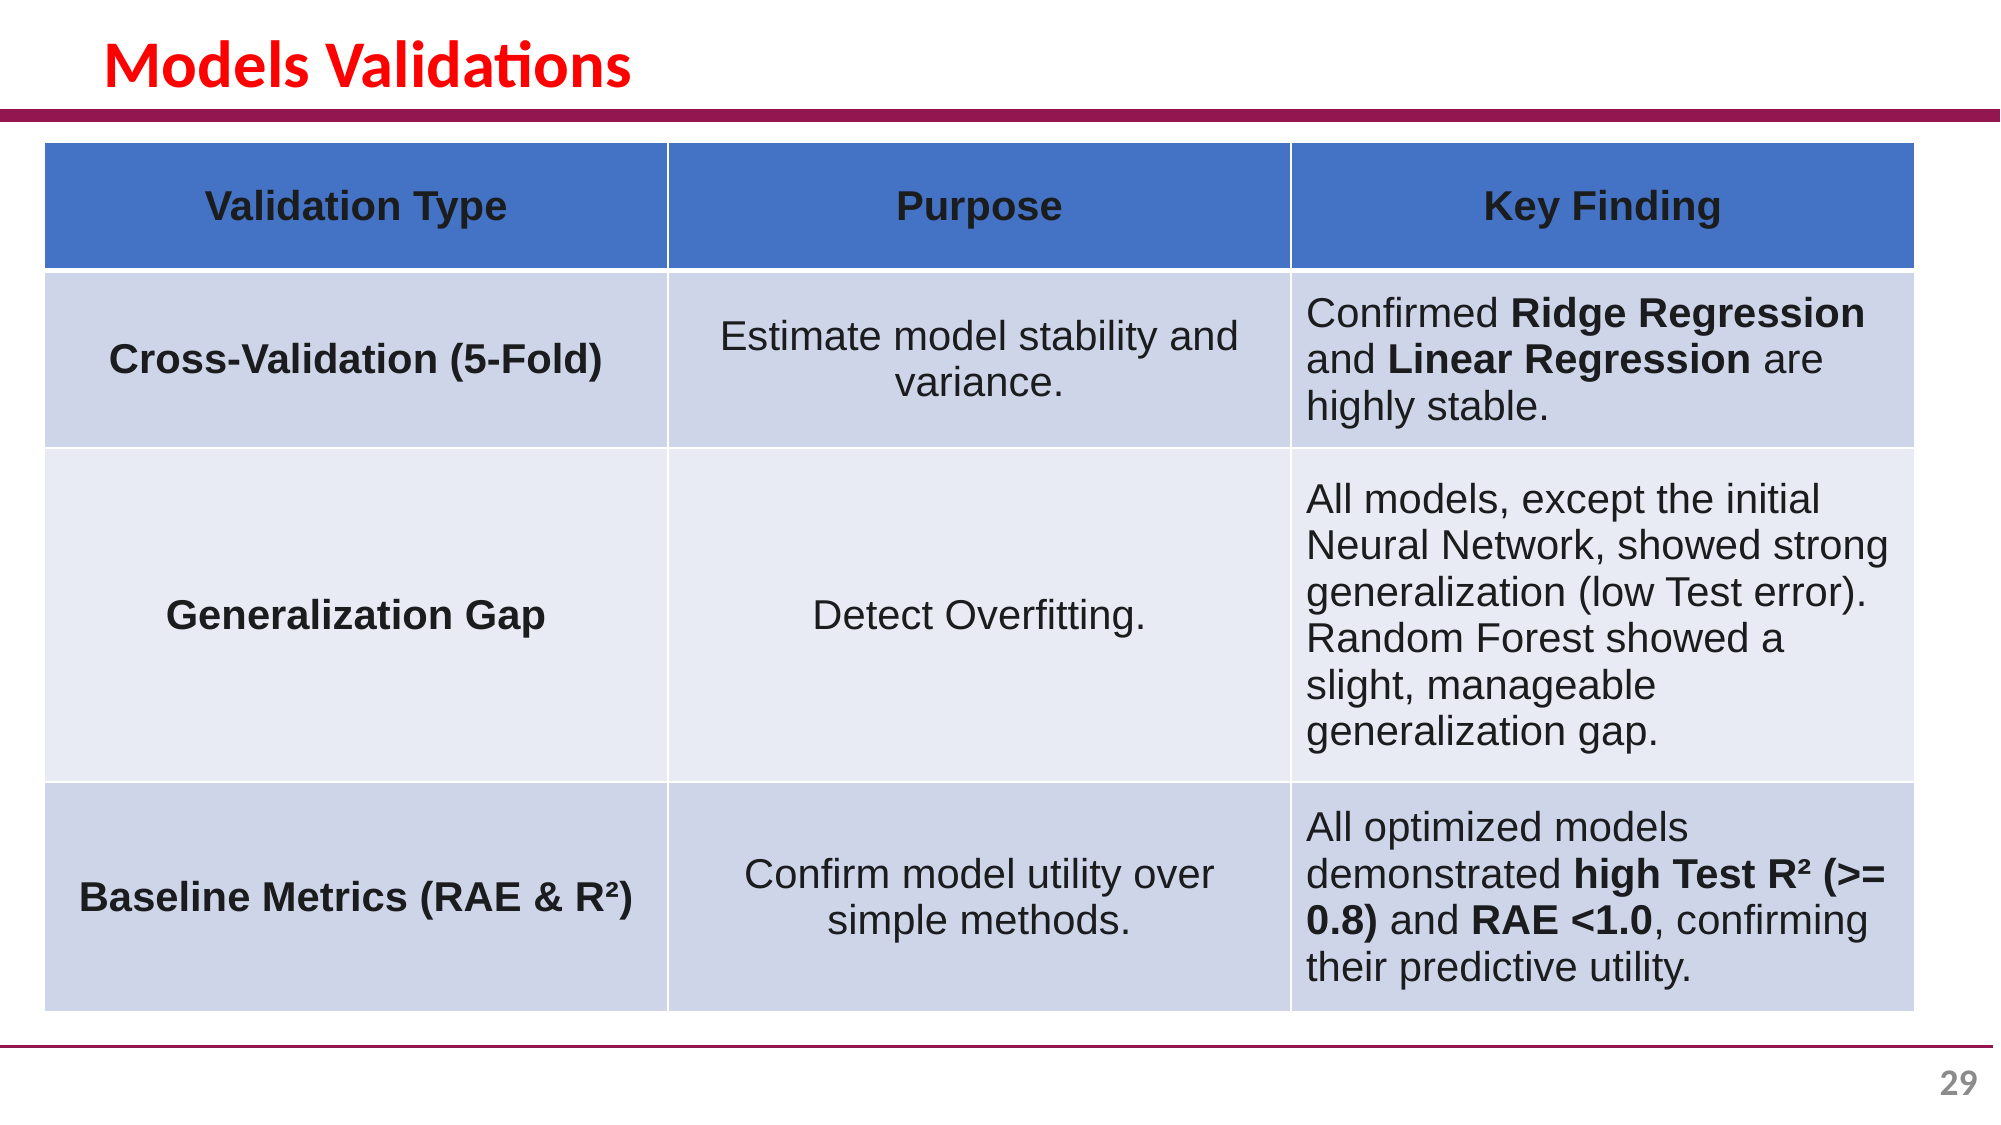

Models Validations
| Validation Type | Purpose | Key Finding |
| --- | --- | --- |
| Cross-Validation (5-Fold) | Estimate model stability and variance. | Confirmed Ridge Regression and Linear Regression are highly stable. |
| Generalization Gap | Detect Overfitting. | All models, except the initial Neural Network, showed strong generalization (low Test error). Random Forest showed a slight, manageable generalization gap. |
| Baseline Metrics (RAE & R²) | Confirm model utility over simple methods. | All optimized models demonstrated high Test R² (>= 0.8) and RAE <1.0, confirming their predictive utility. |
|  |  |  |
| --- | --- | --- |
|  |  |  |
|  |  |  |
|  |  |  |
29